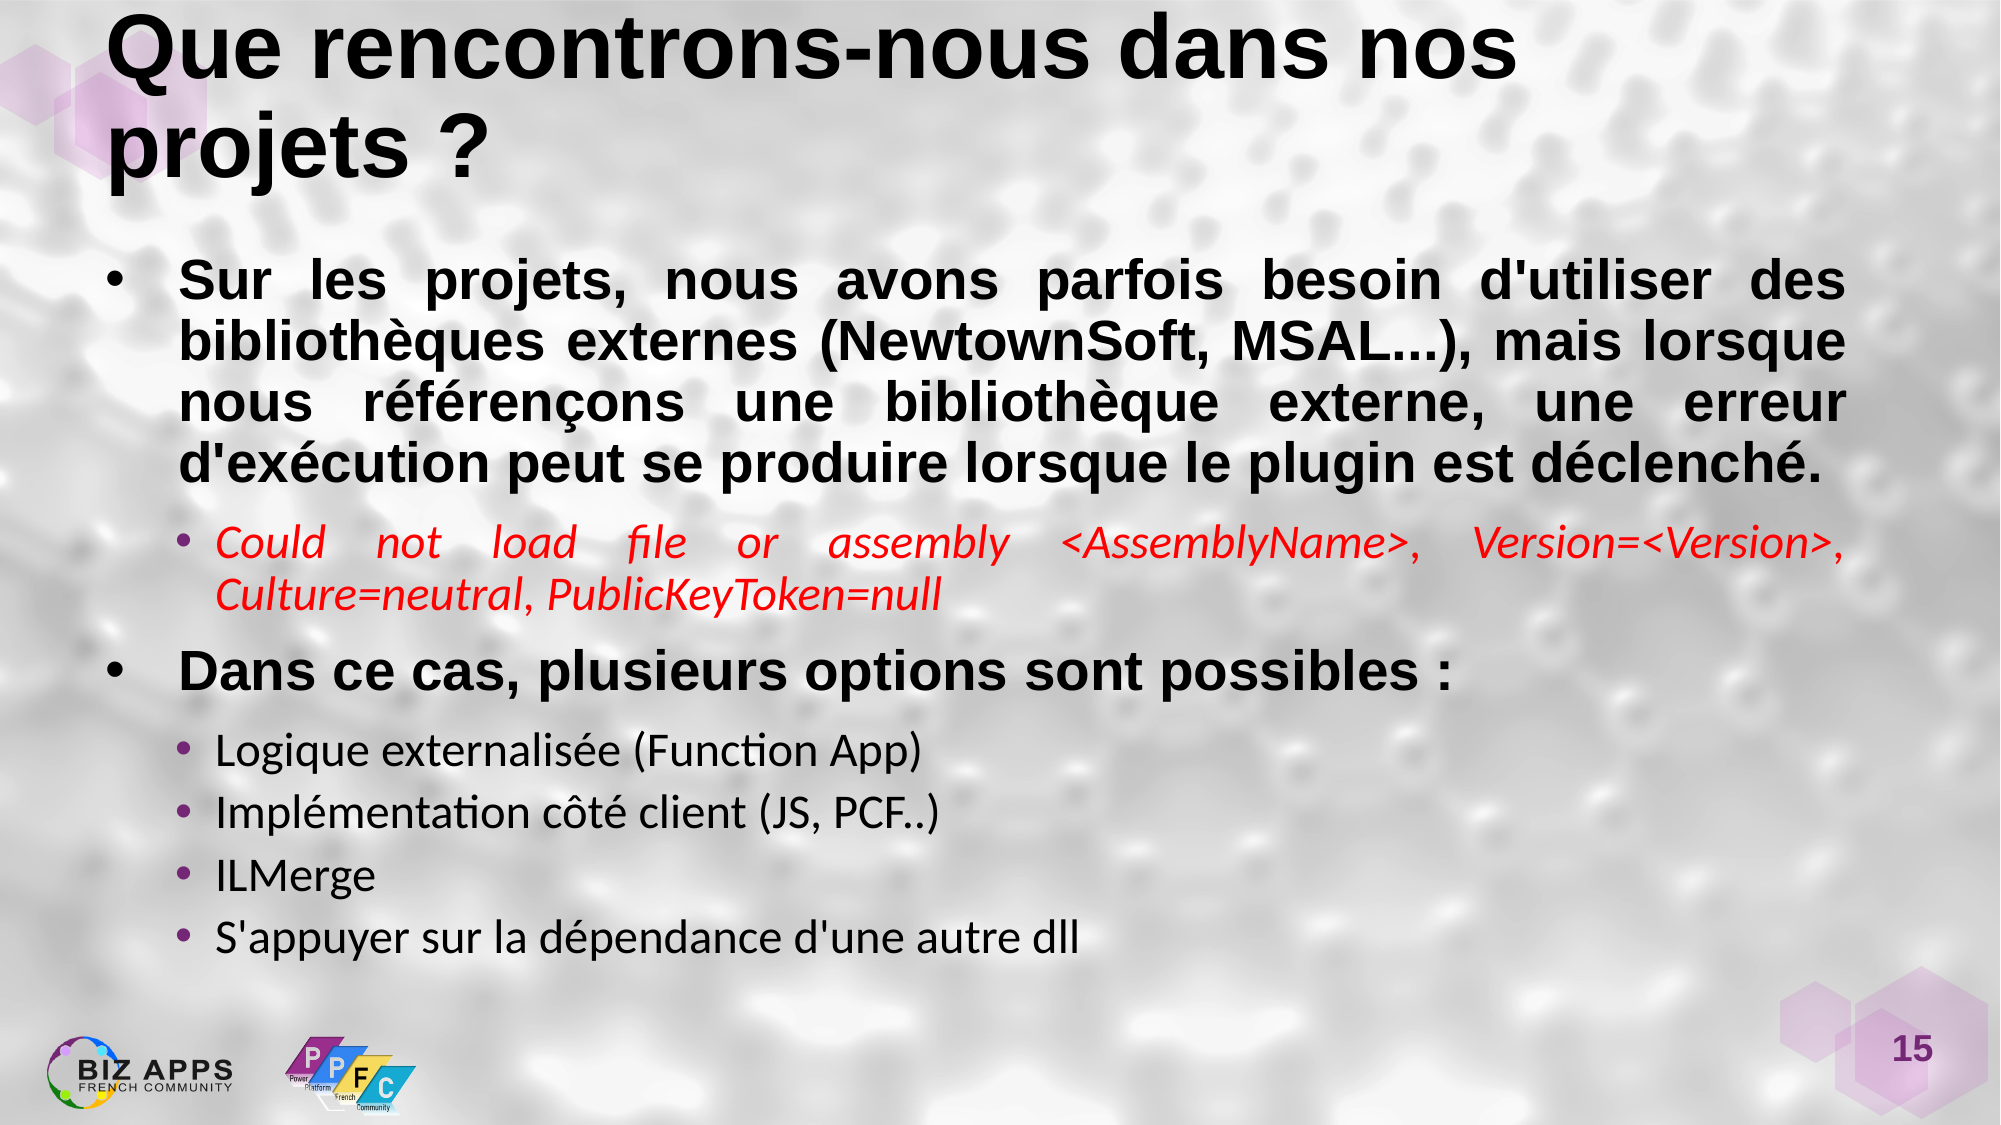

# Que rencontrons-nous dans nos projets ?
Sur les projets, nous avons parfois besoin d'utiliser des bibliothèques externes (NewtownSoft, MSAL...), mais lorsque nous référençons une bibliothèque externe, une erreur d'exécution peut se produire lorsque le plugin est déclenché.
Could not load file or assembly <AssemblyName>, Version=<Version>, Culture=neutral, PublicKeyToken=null
Dans ce cas, plusieurs options sont possibles :
Logique externalisée (Function App)
Implémentation côté client (JS, PCF..)
ILMerge
S'appuyer sur la dépendance d'une autre dll
15